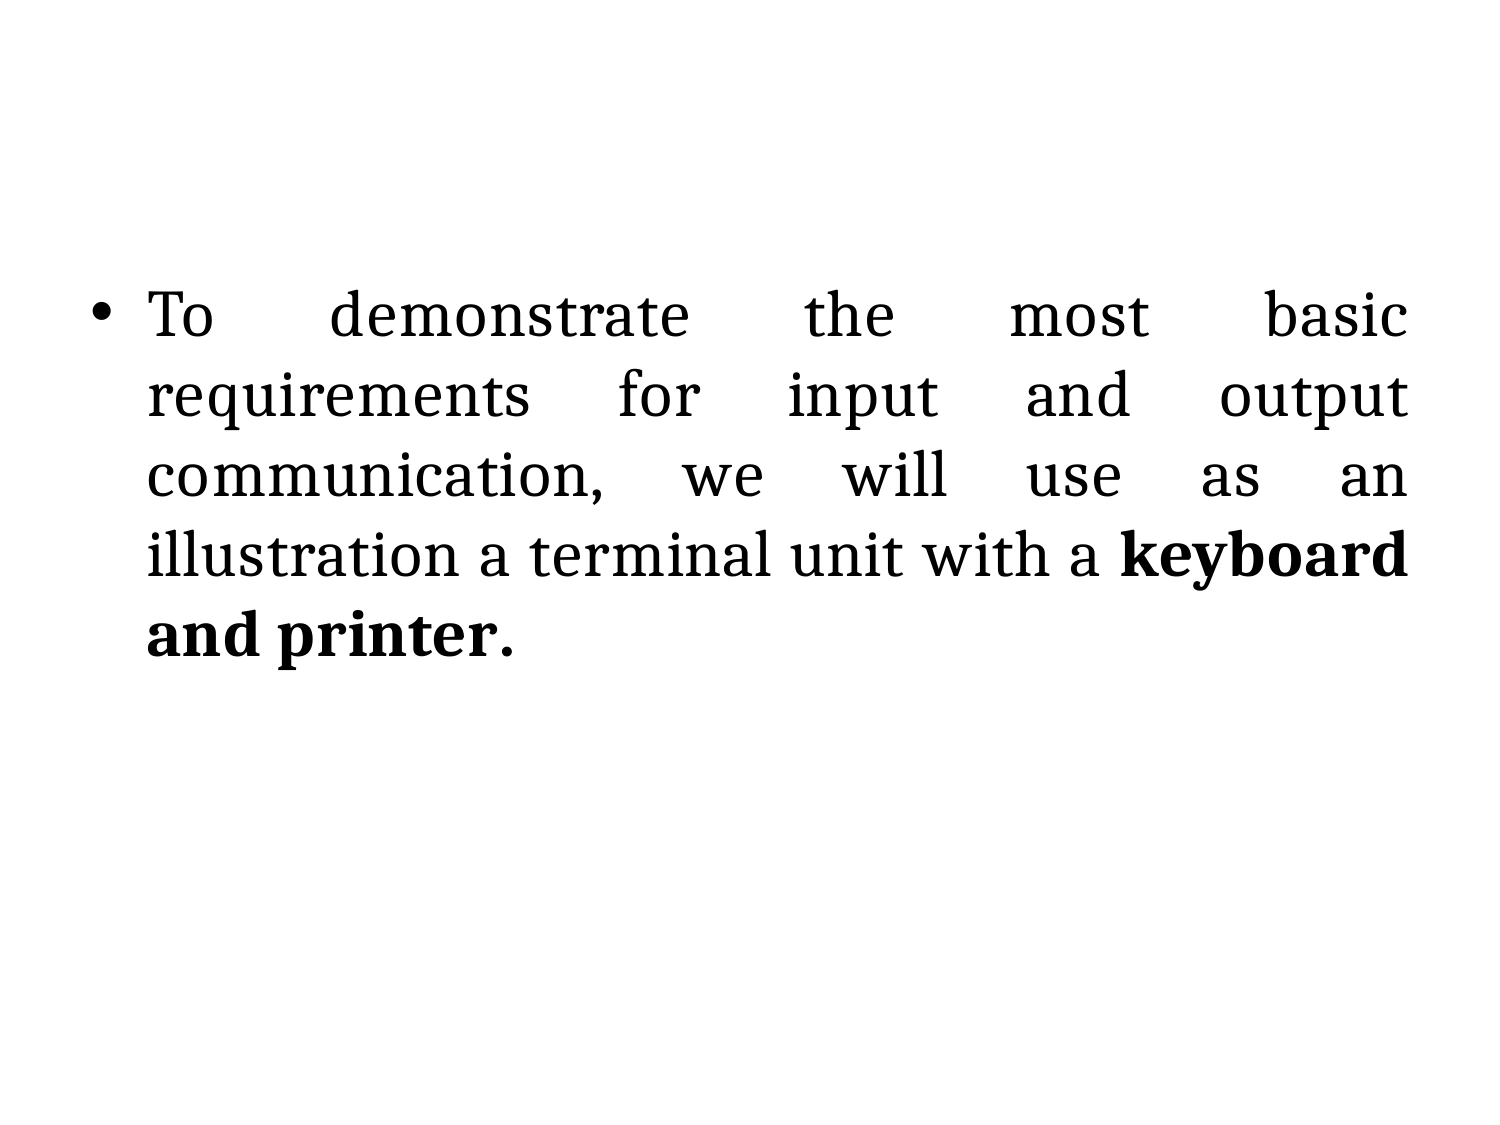

#
To demonstrate the most basic requirements for input and output communication, we will use as an illustration a terminal unit with a keyboard and printer.